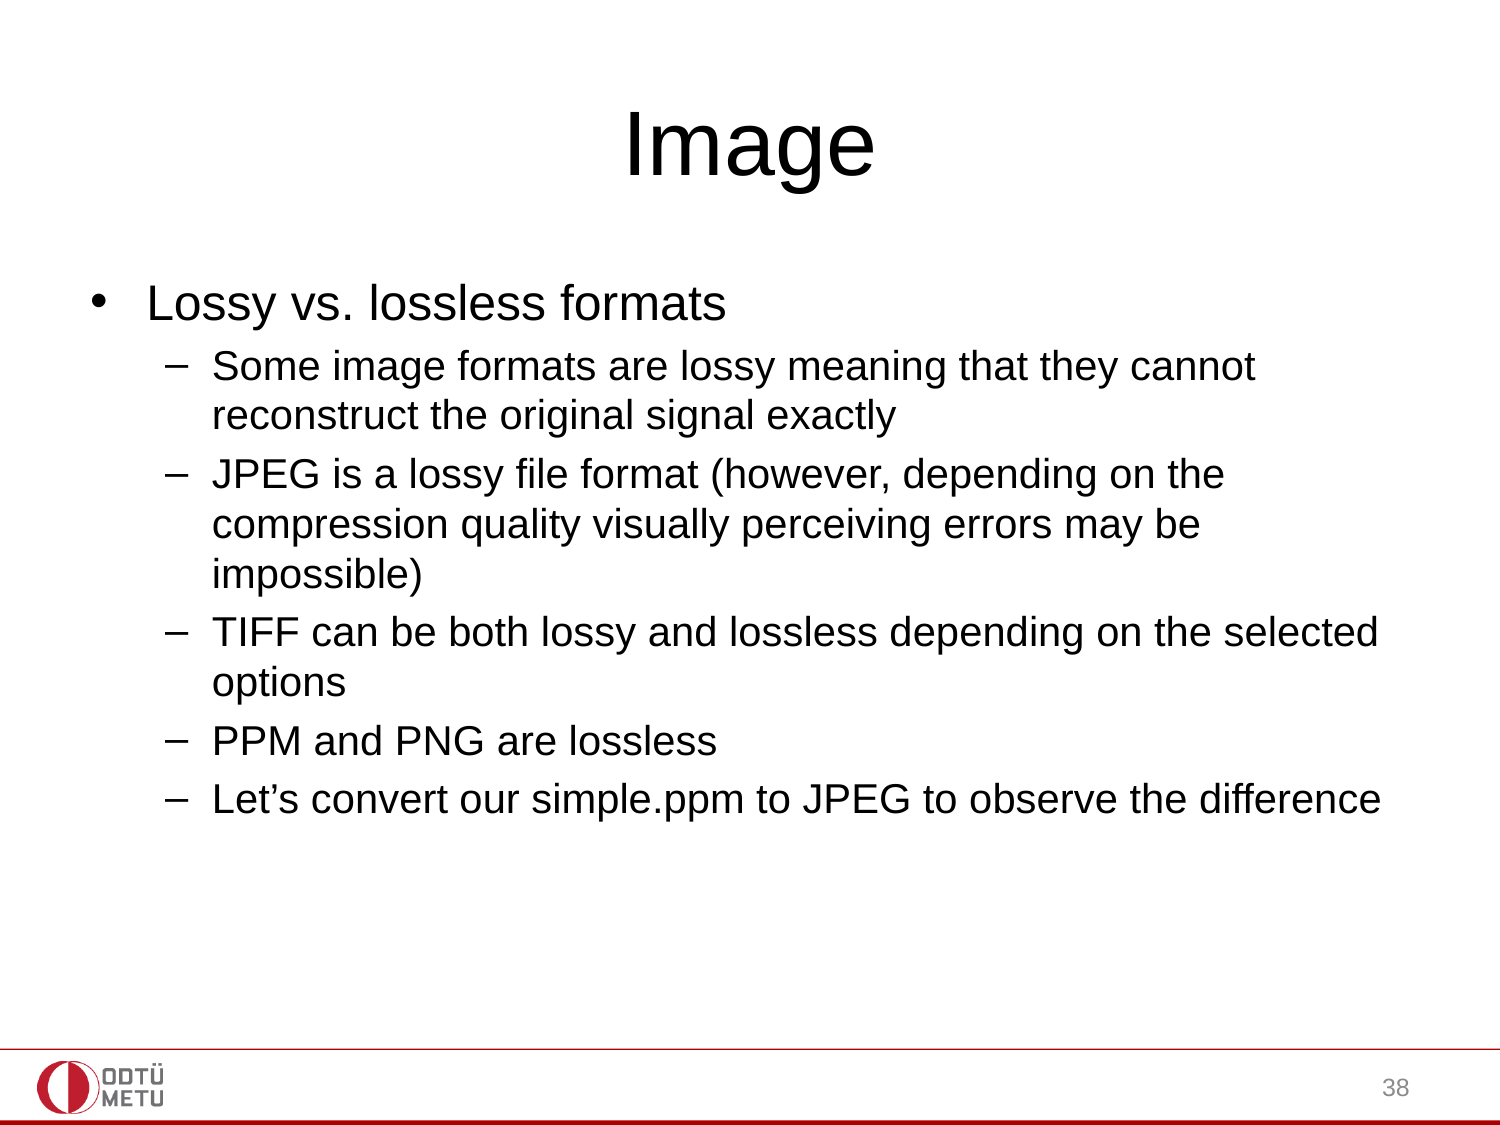

# Image
Lossy vs. lossless formats
Some image formats are lossy meaning that they cannot reconstruct the original signal exactly
JPEG is a lossy file format (however, depending on the compression quality visually perceiving errors may be impossible)
TIFF can be both lossy and lossless depending on the selected options
PPM and PNG are lossless
Let’s convert our simple.ppm to JPEG to observe the difference

38